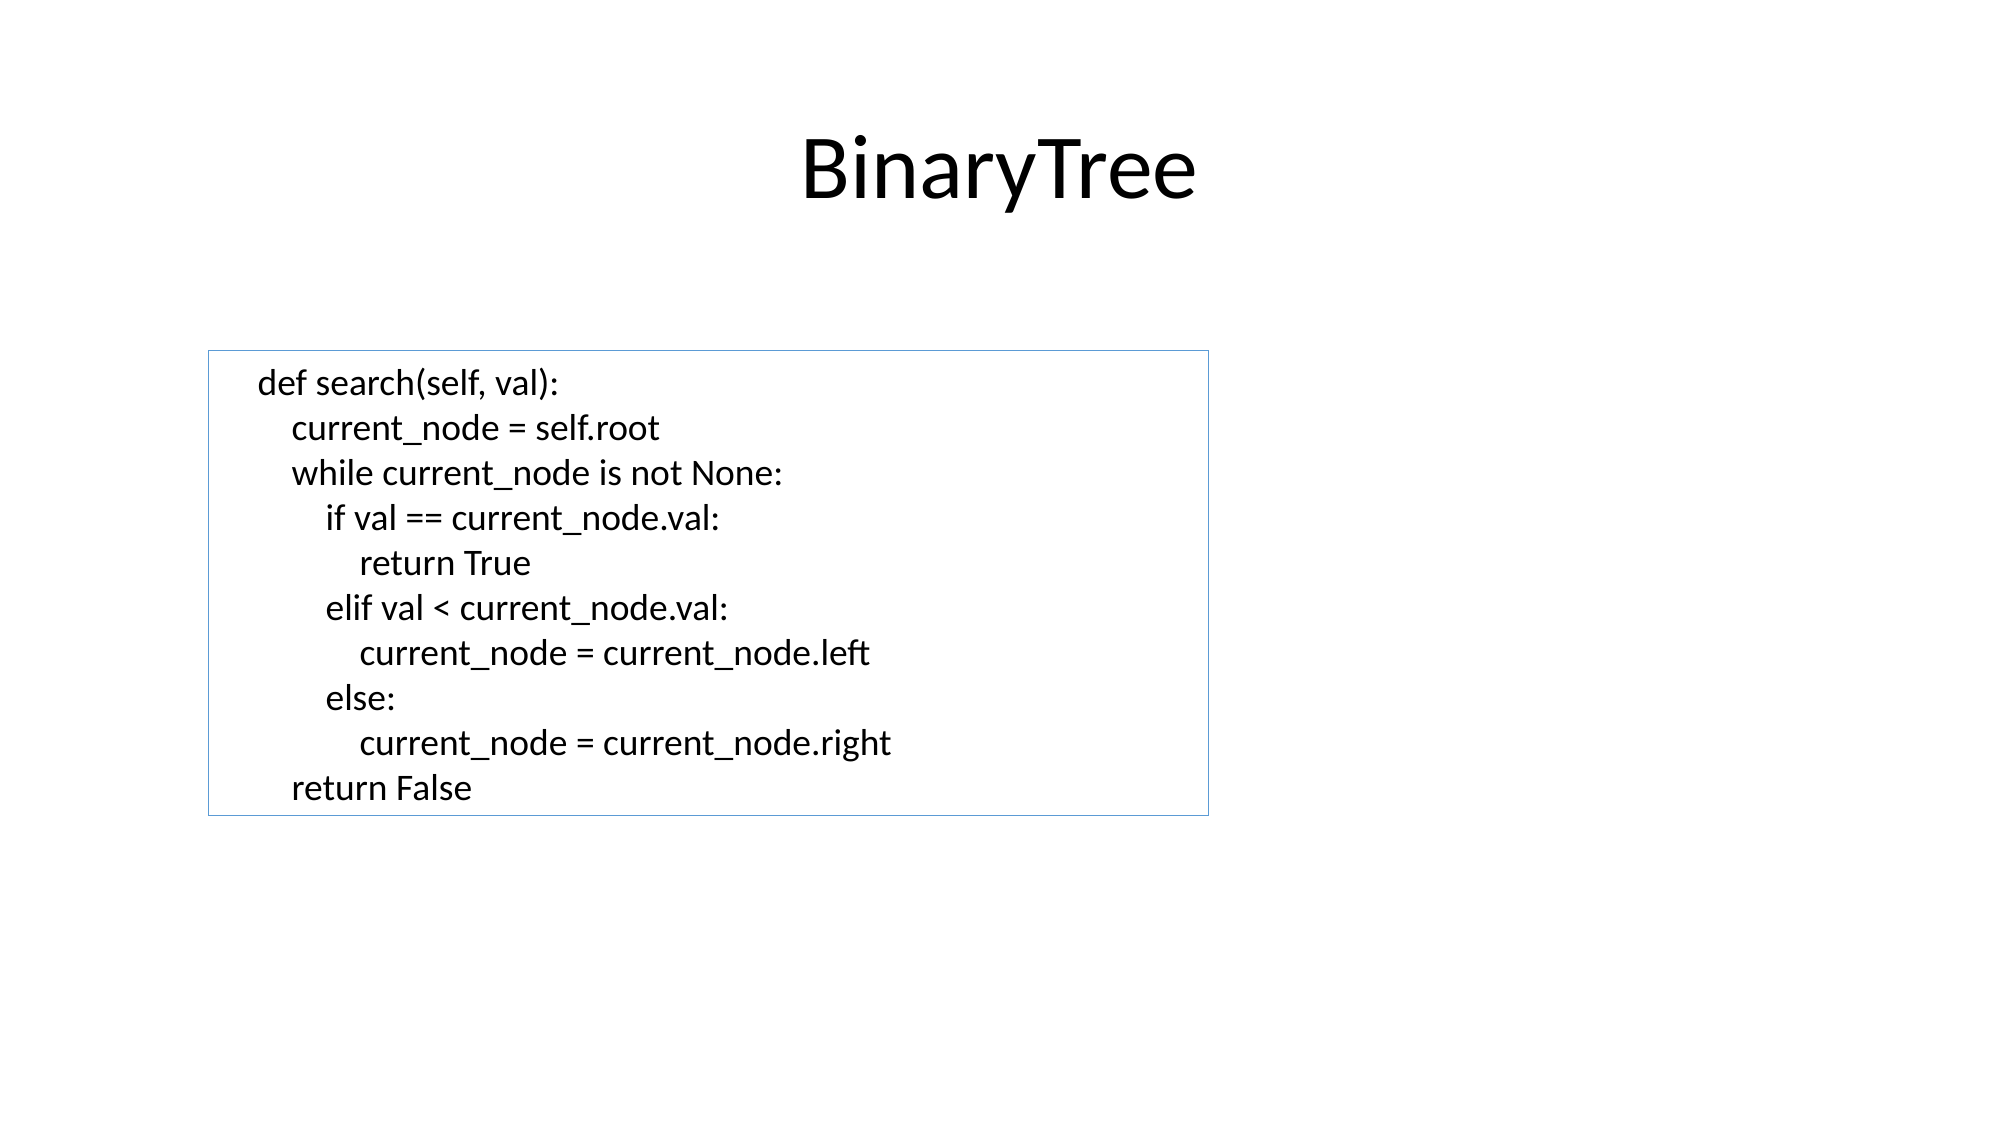

# BinaryTree
    def search(self, val):
        current_node = self.root
        while current_node is not None:
            if val == current_node.val:
                return True
            elif val < current_node.val:
                current_node = current_node.left
            else:
                current_node = current_node.right
        return False